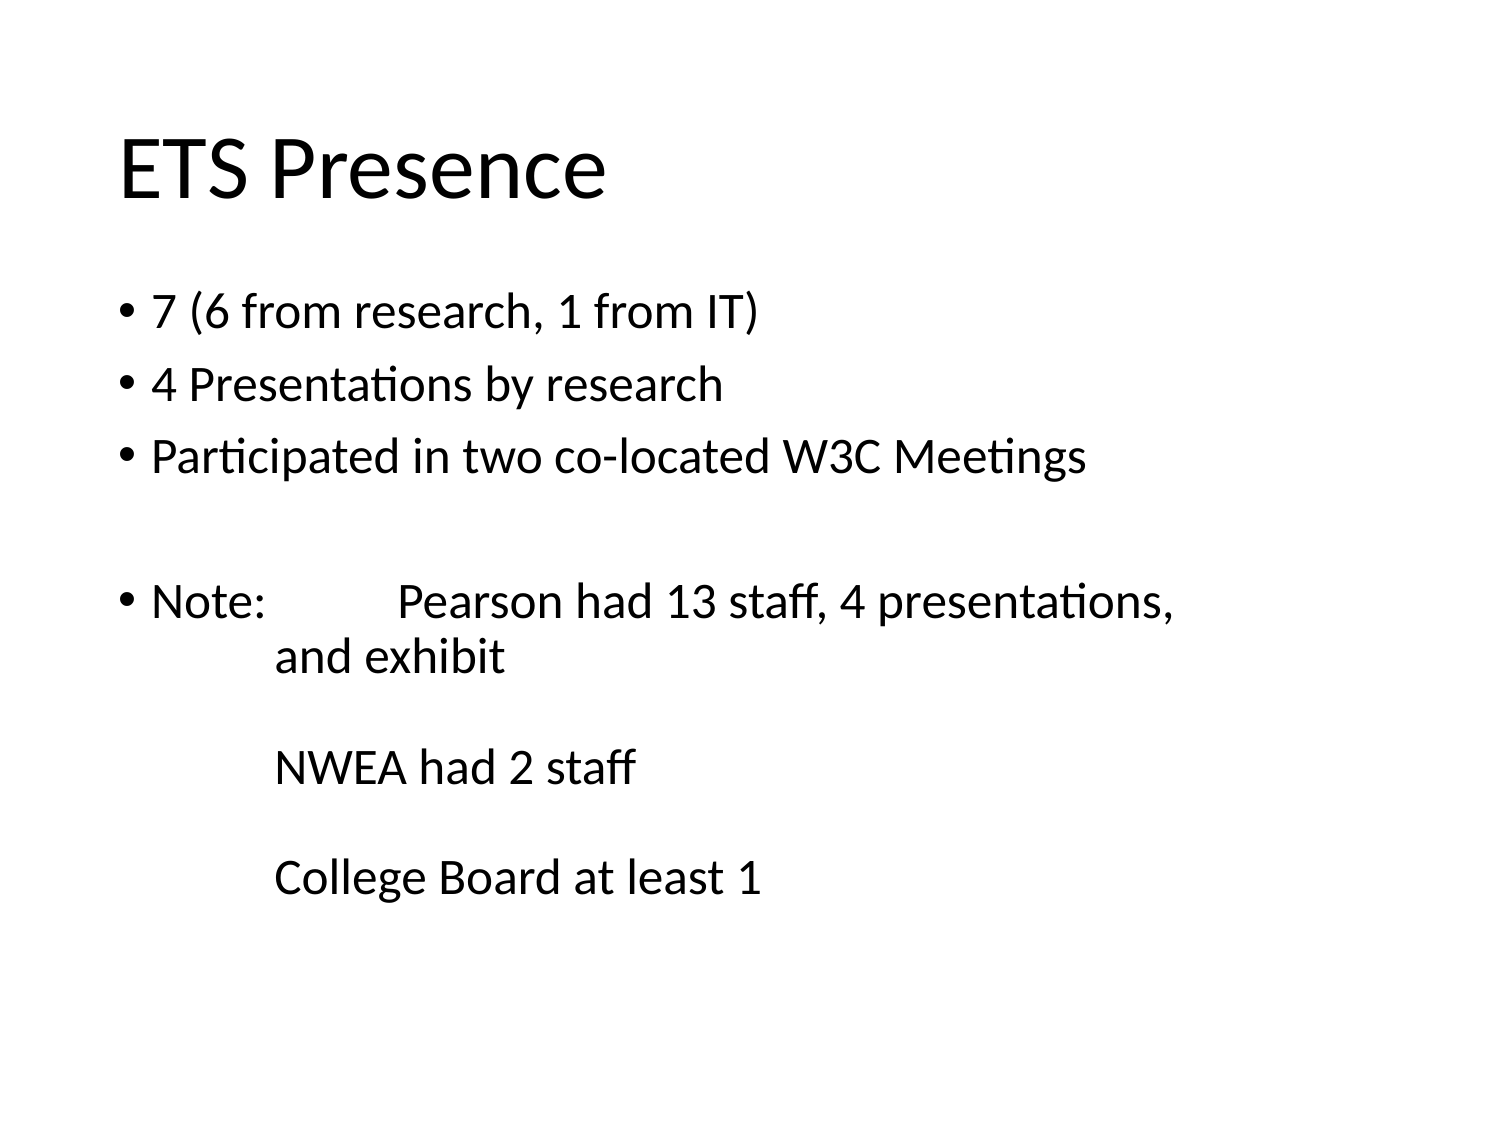

# ETS Presence
7 (6 from research, 1 from IT)
4 Presentations by research
Participated in two co-located W3C Meetings

Note:   	Pearson had 13 staff, 4 presentations,
		and exhibit
		NWEA had 2 staff
		College Board at least 1